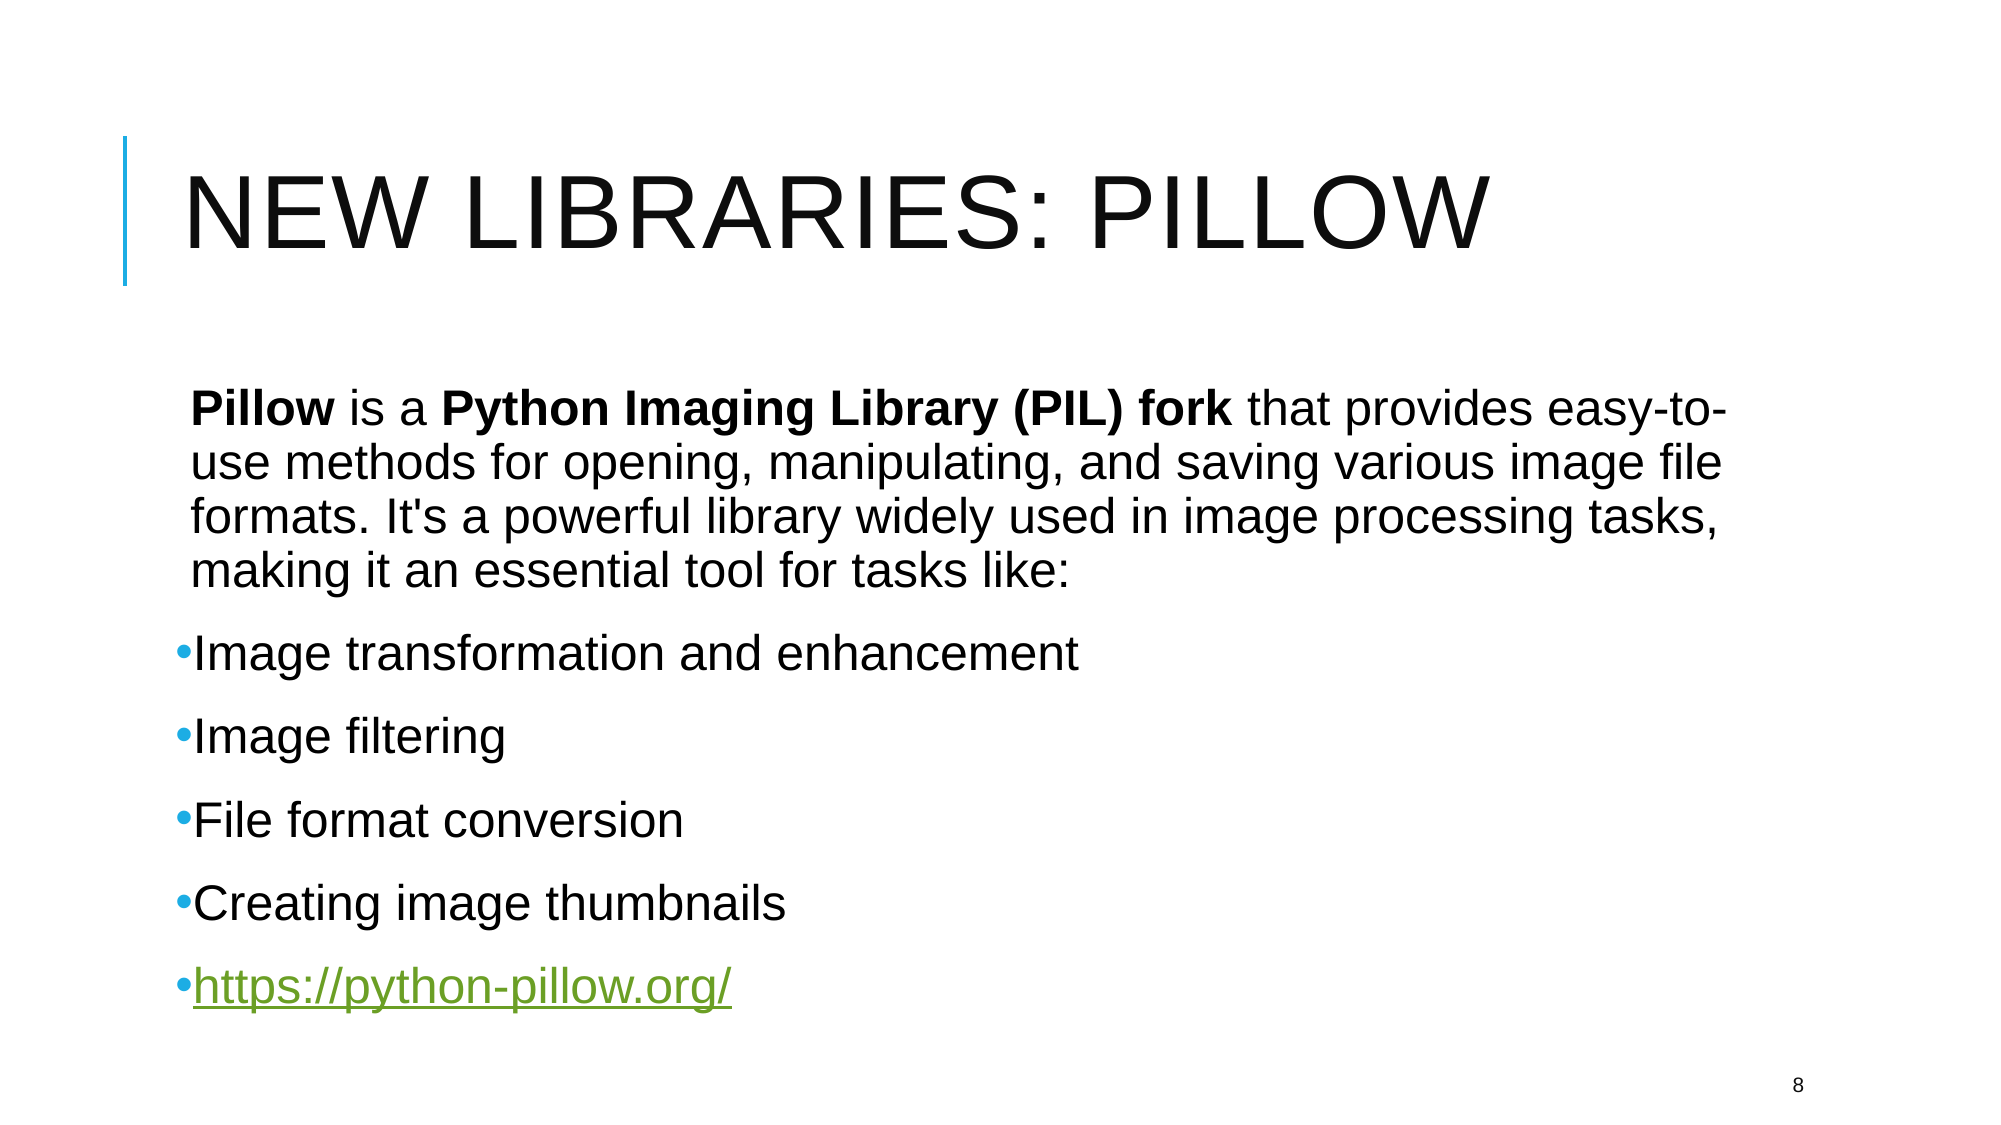

# New libraries: pillow
Pillow is a Python Imaging Library (PIL) fork that provides easy-to-use methods for opening, manipulating, and saving various image file formats. It's a powerful library widely used in image processing tasks, making it an essential tool for tasks like:
Image transformation and enhancement
Image filtering
File format conversion
Creating image thumbnails
https://python-pillow.org/

8